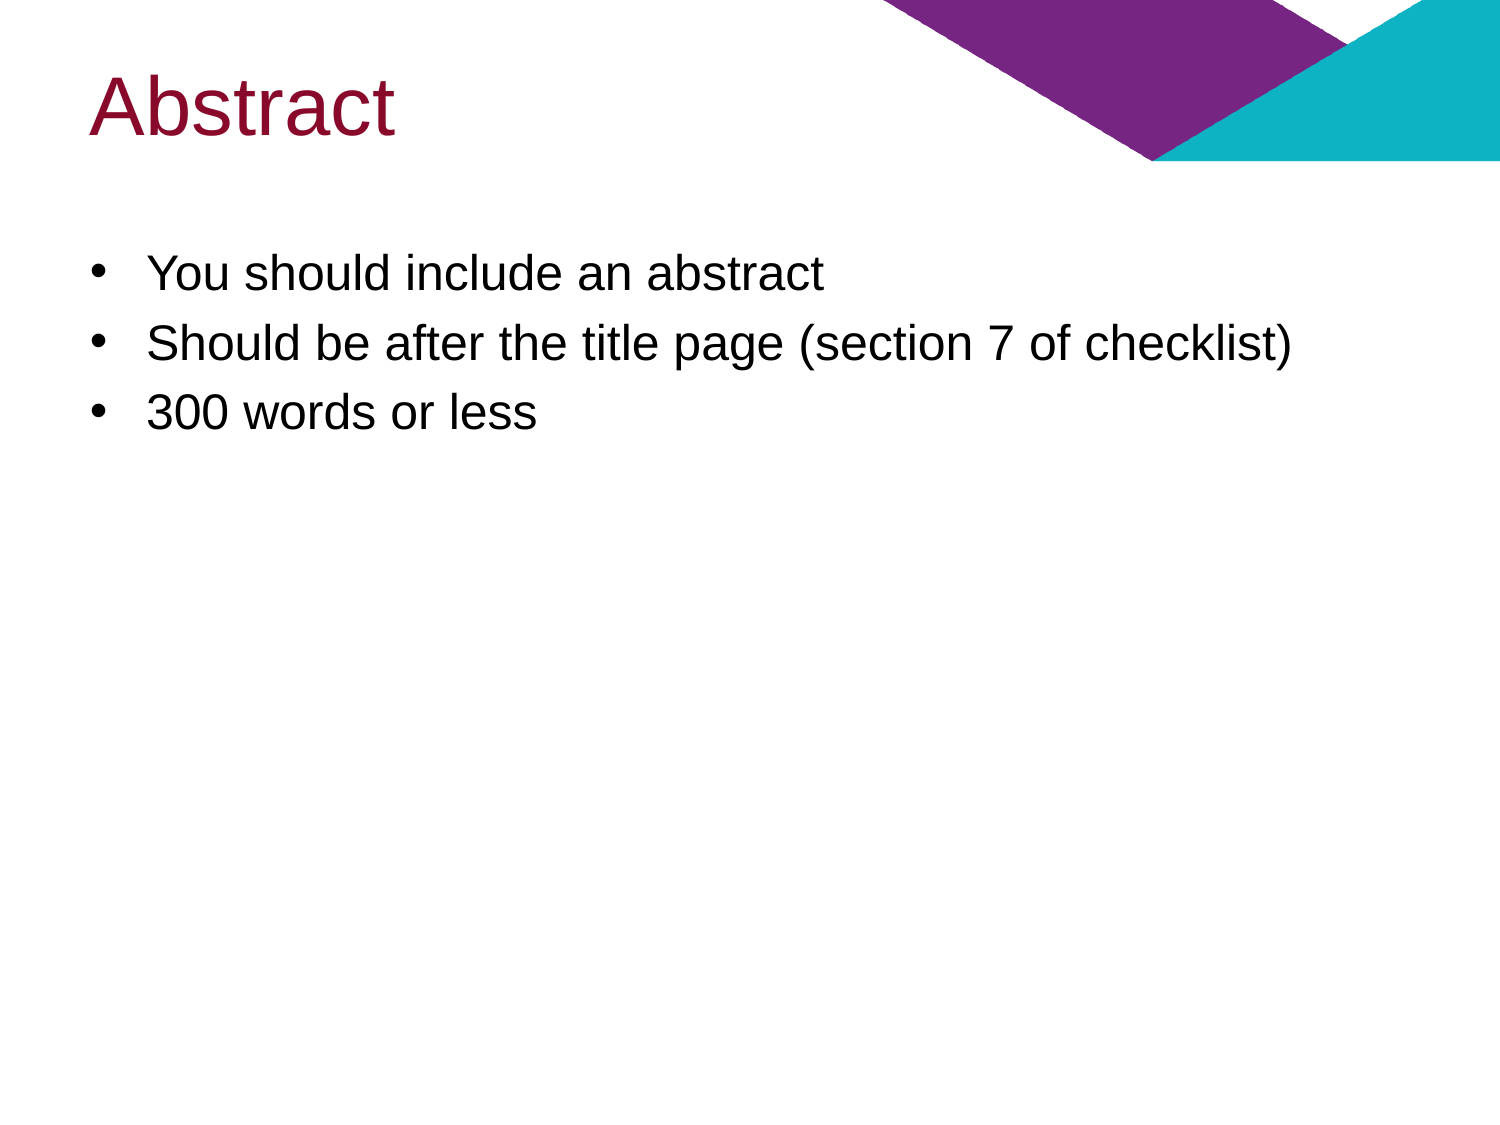

# Abstract
You should include an abstract
Should be after the title page (section 7 of checklist)
300 words or less